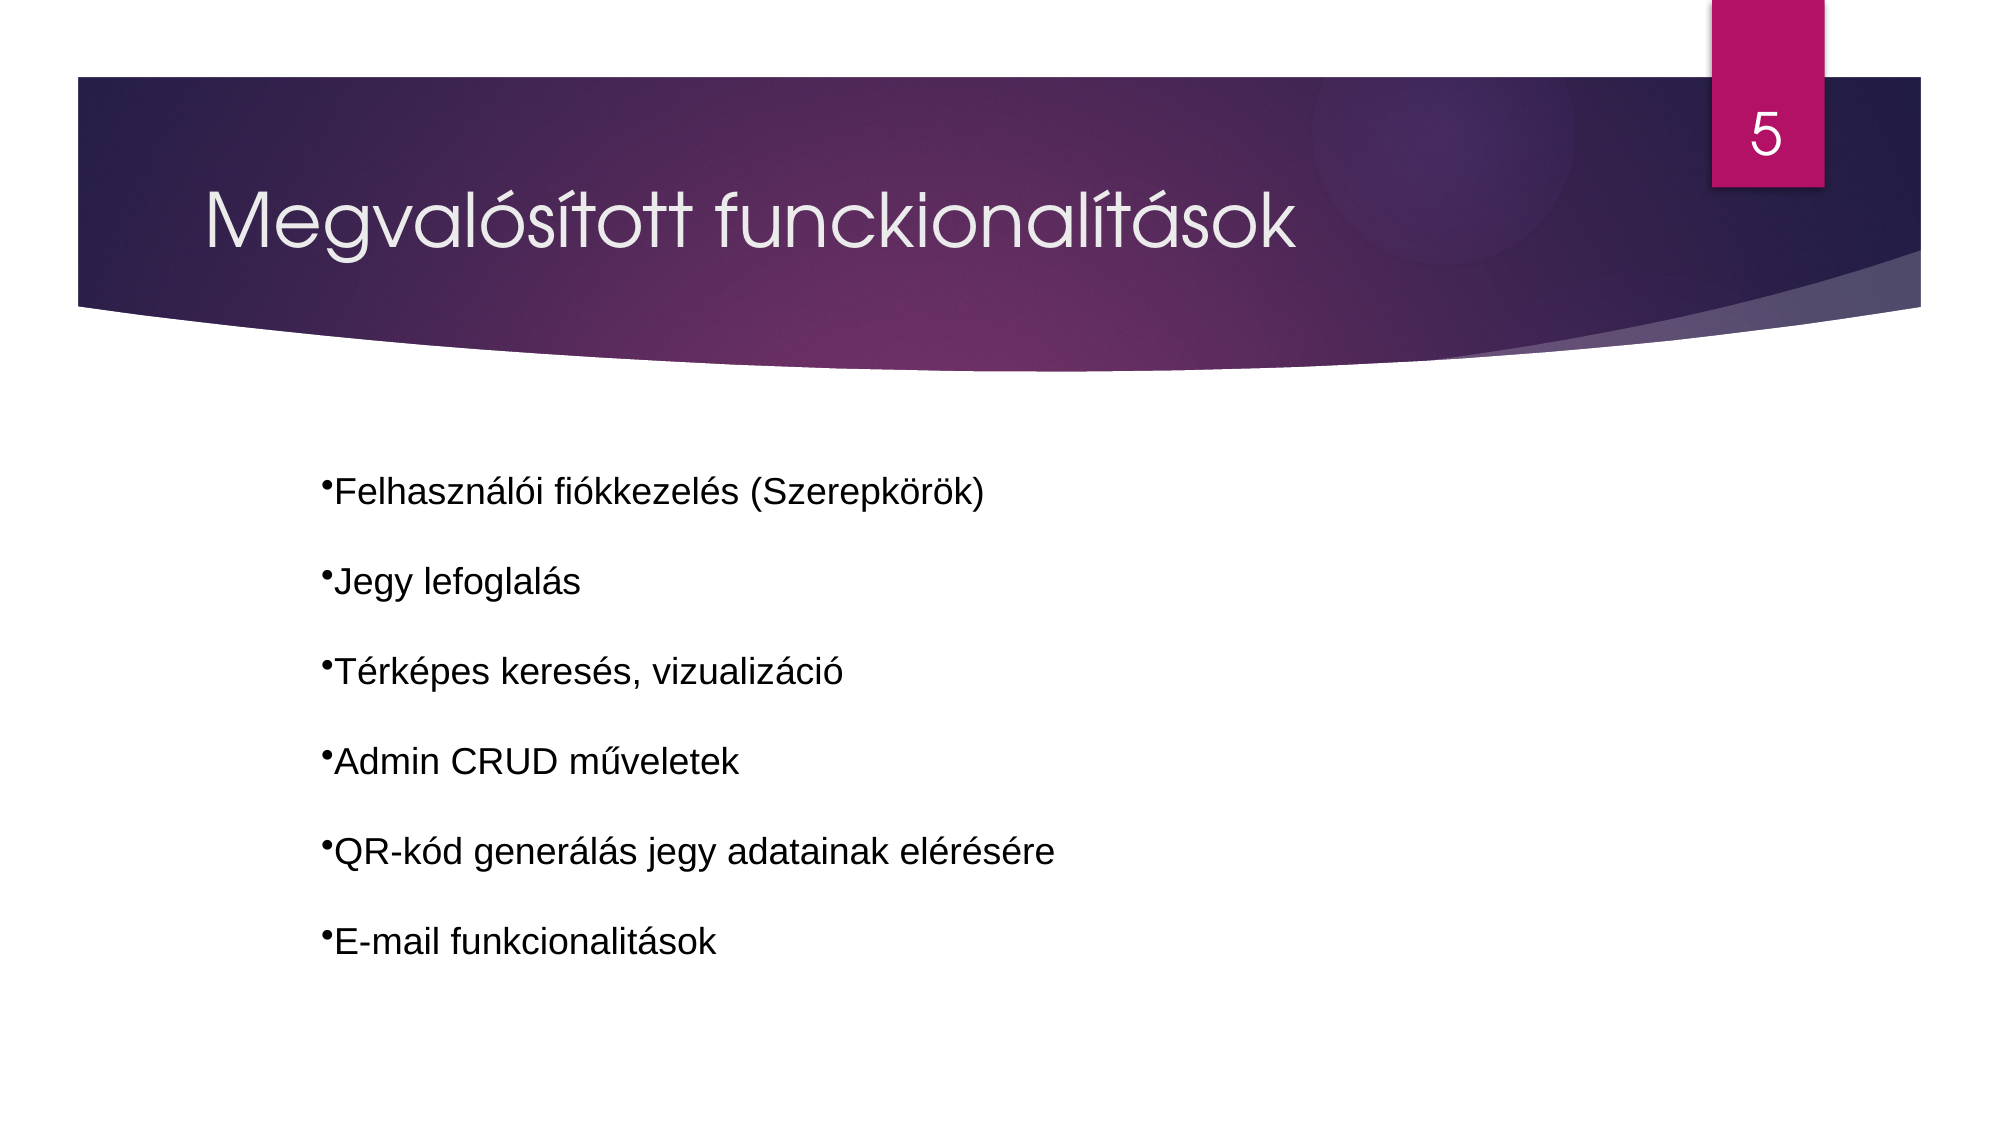

5
# Megvalósított funckionalítások
Felhasználói fiókkezelés (Szerepkörök)
Jegy lefoglalás
Térképes keresés, vizualizáció
Admin CRUD műveletek
QR-kód generálás jegy adatainak elérésére
E-mail funkcionalitások